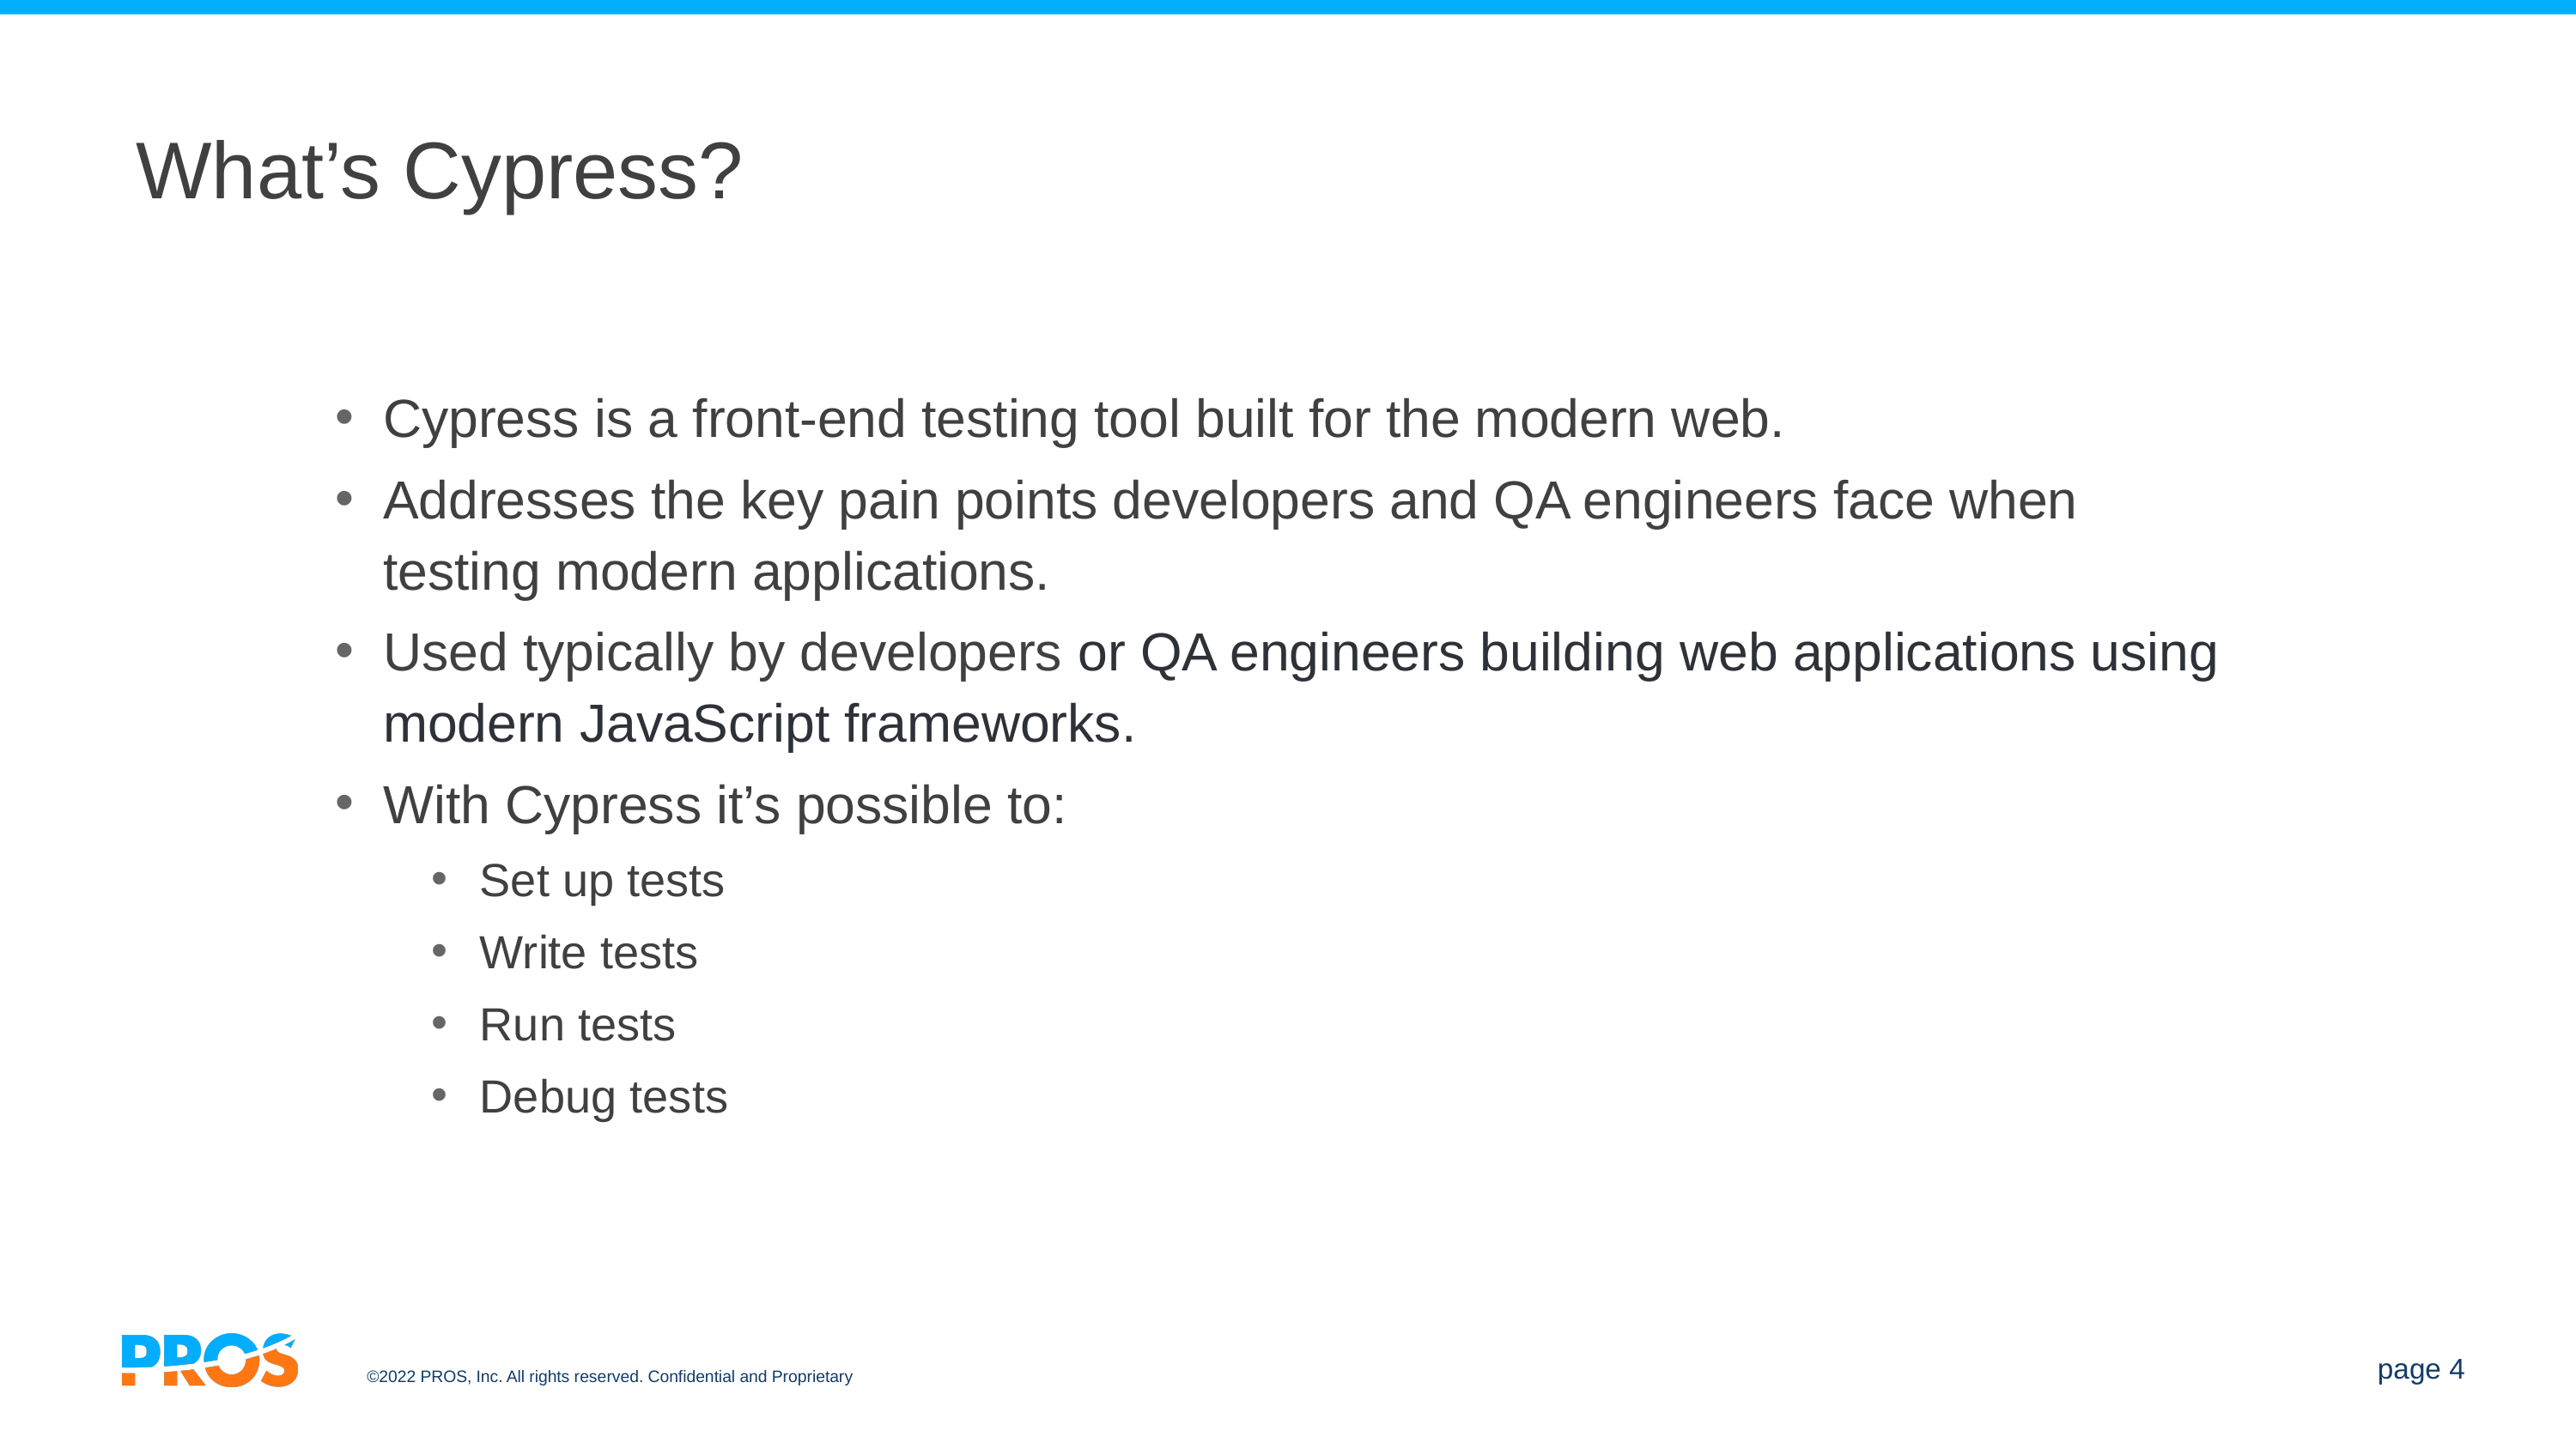

# What’s Cypress?
Cypress is a front-end testing tool built for the modern web.
Addresses the key pain points developers and QA engineers face when testing modern applications.
Used typically by developers or QA engineers building web applications using modern JavaScript frameworks.
With Cypress it’s possible to:
Set up tests
Write tests
Run tests
Debug tests